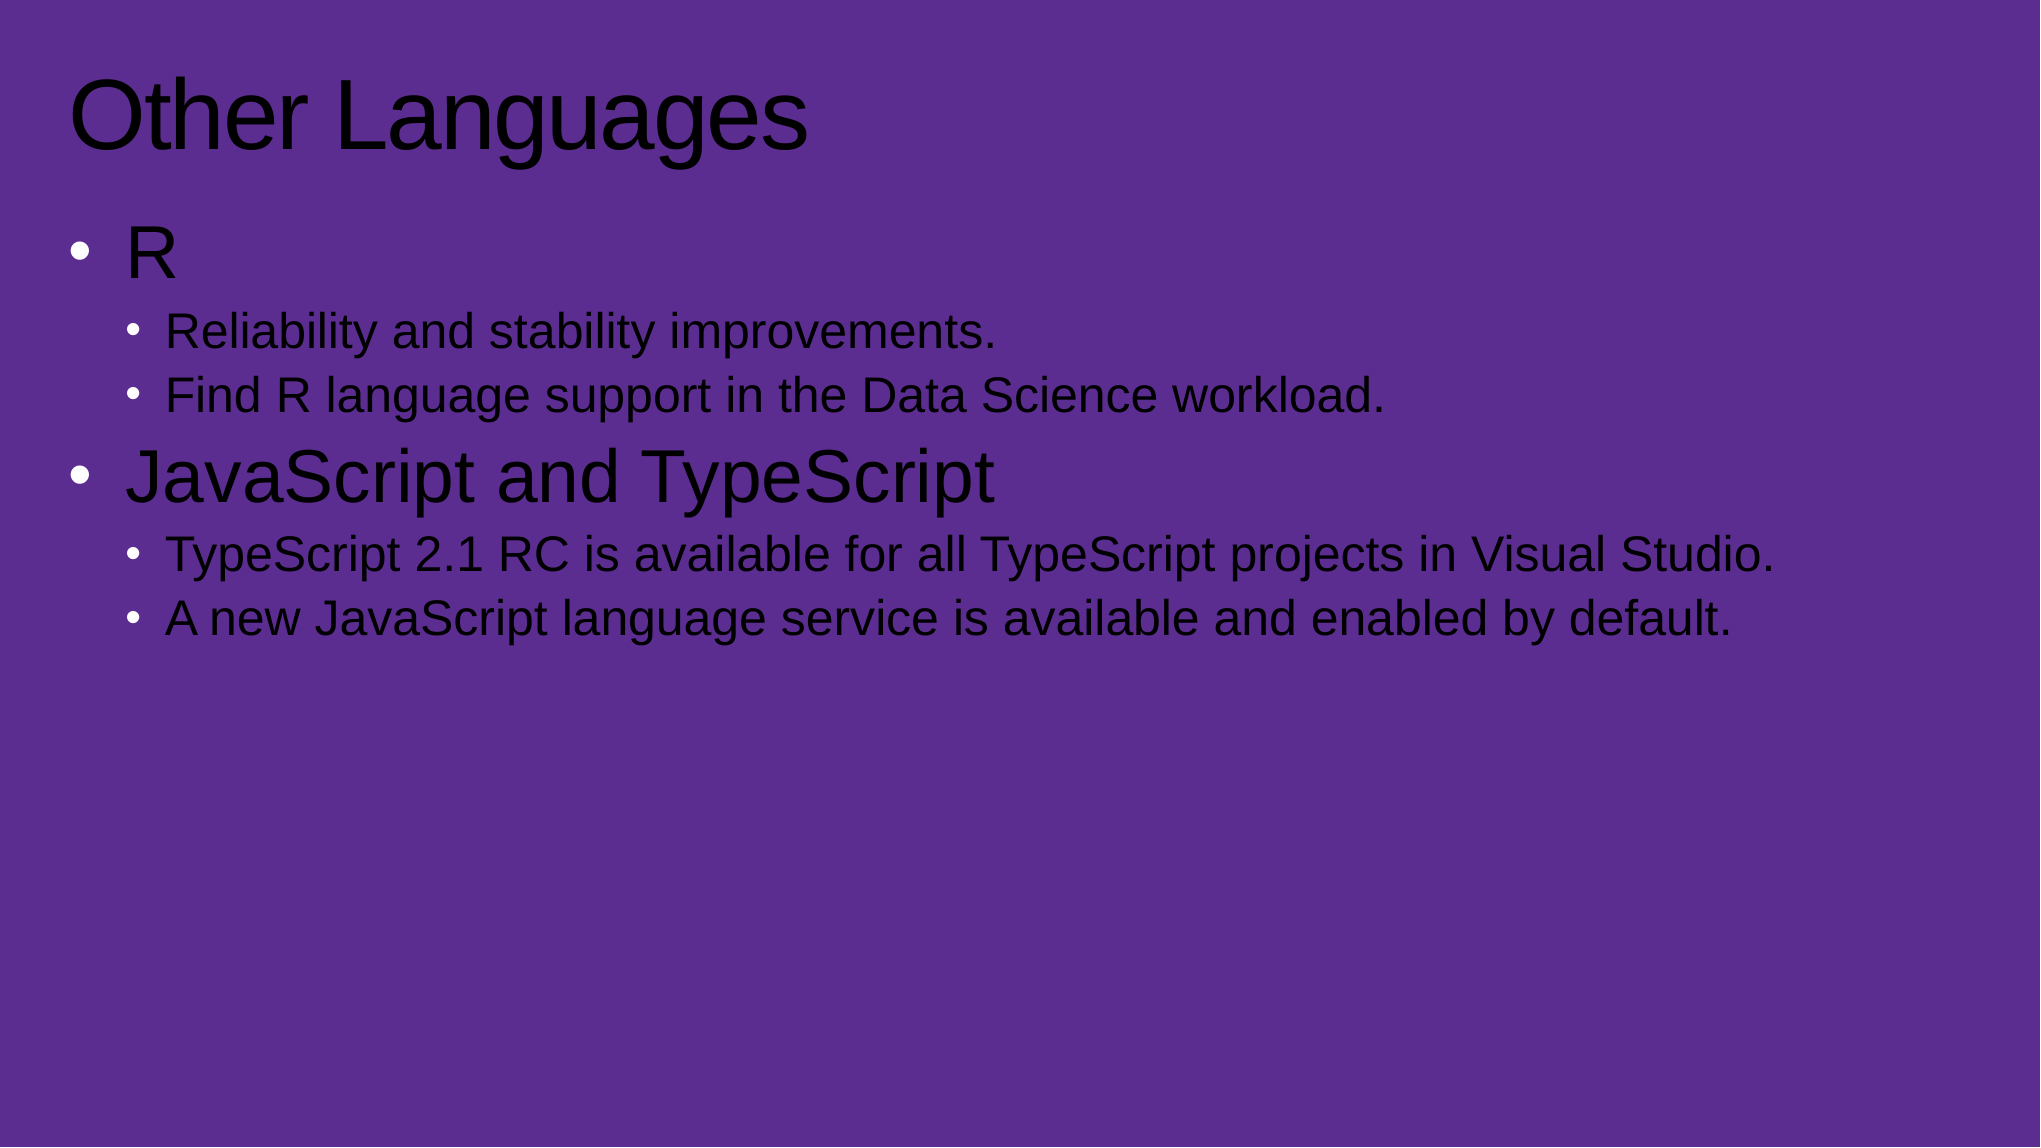

# Other Languages
R
Reliability and stability improvements.
Find R language support in the Data Science workload.
JavaScript and TypeScript
TypeScript 2.1 RC is available for all TypeScript projects in Visual Studio.
A new JavaScript language service is available and enabled by default.